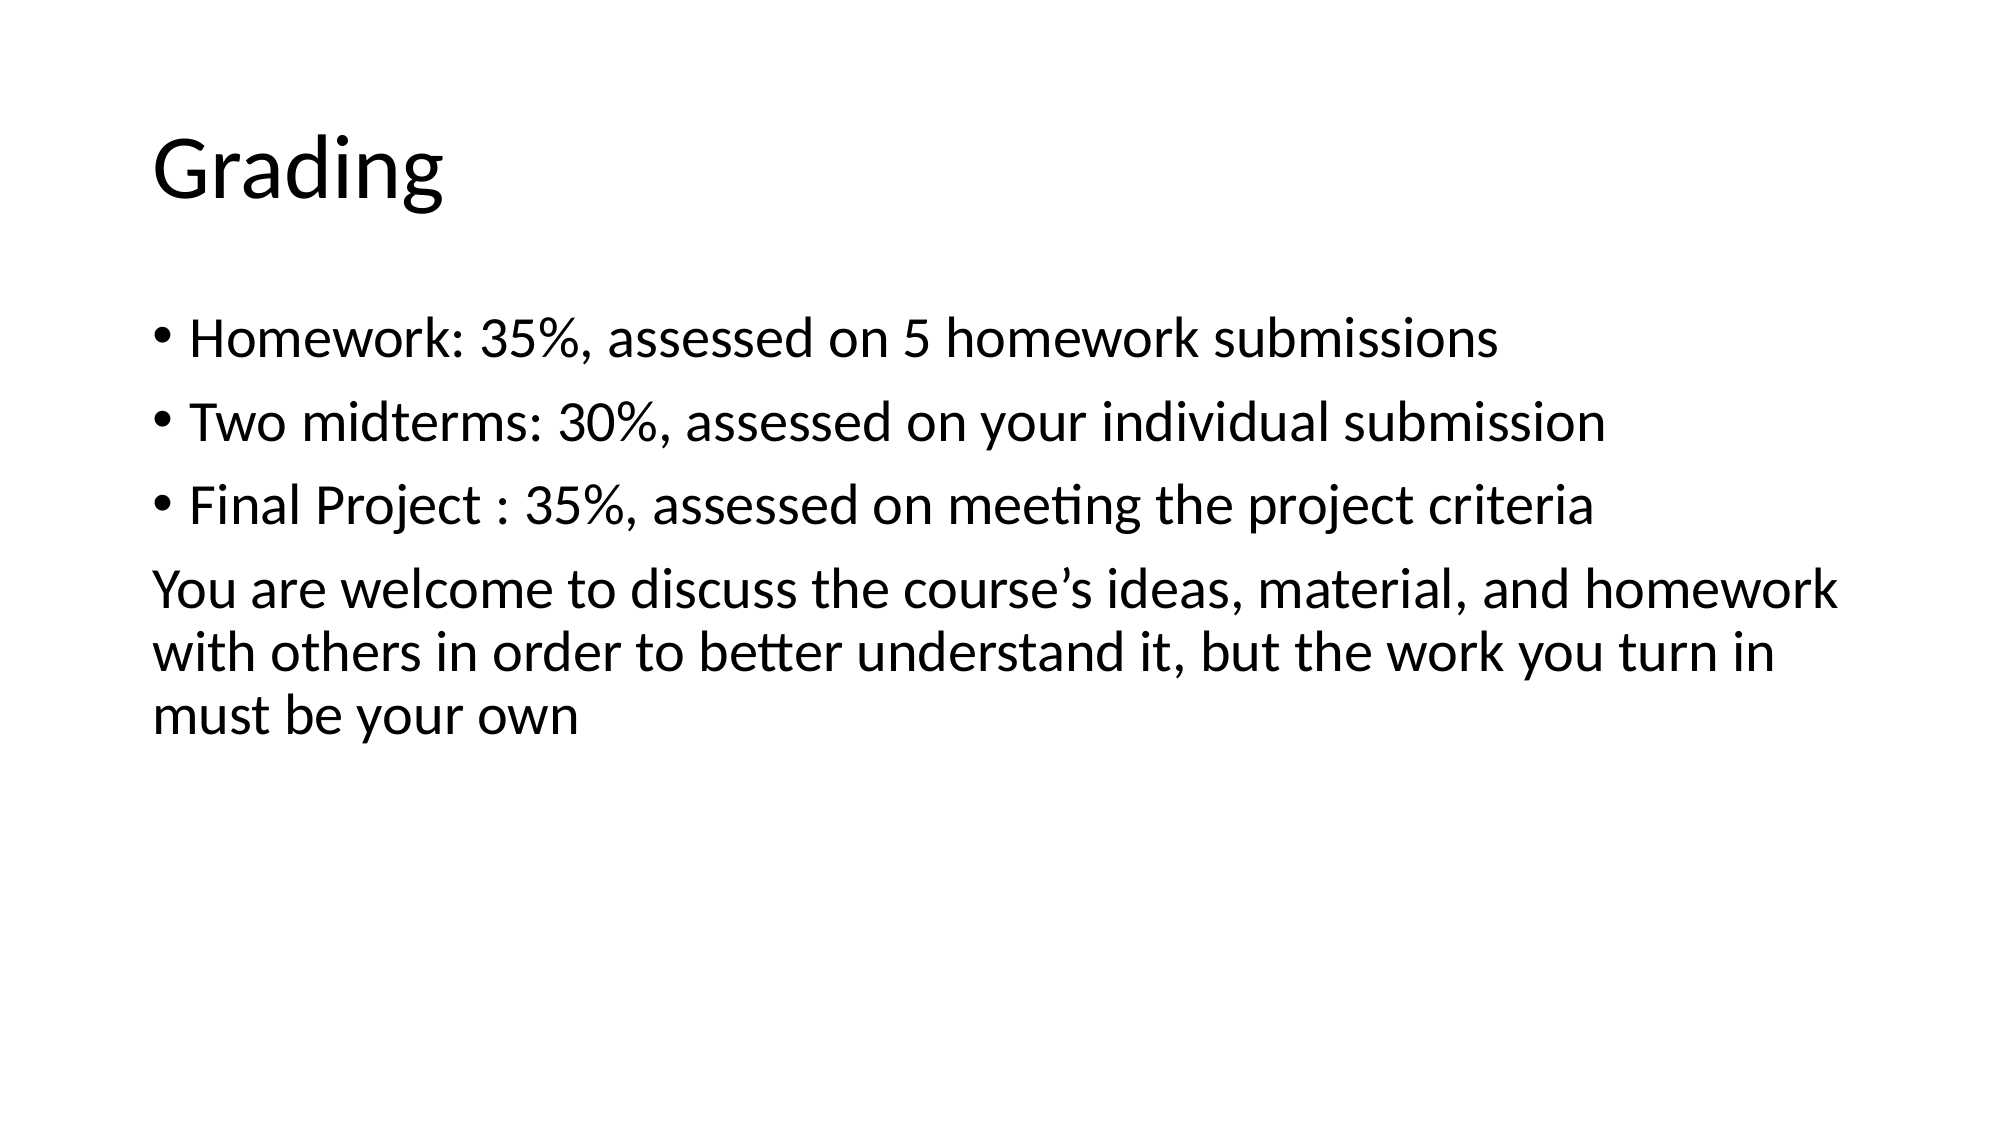

# Grading
Homework: 35%, assessed on 5 homework submissions
Two midterms: 30%, assessed on your individual submission
Final Project : 35%, assessed on meeting the project criteria
You are welcome to discuss the course’s ideas, material, and homework with others in order to better understand it, but the work you turn in must be your own